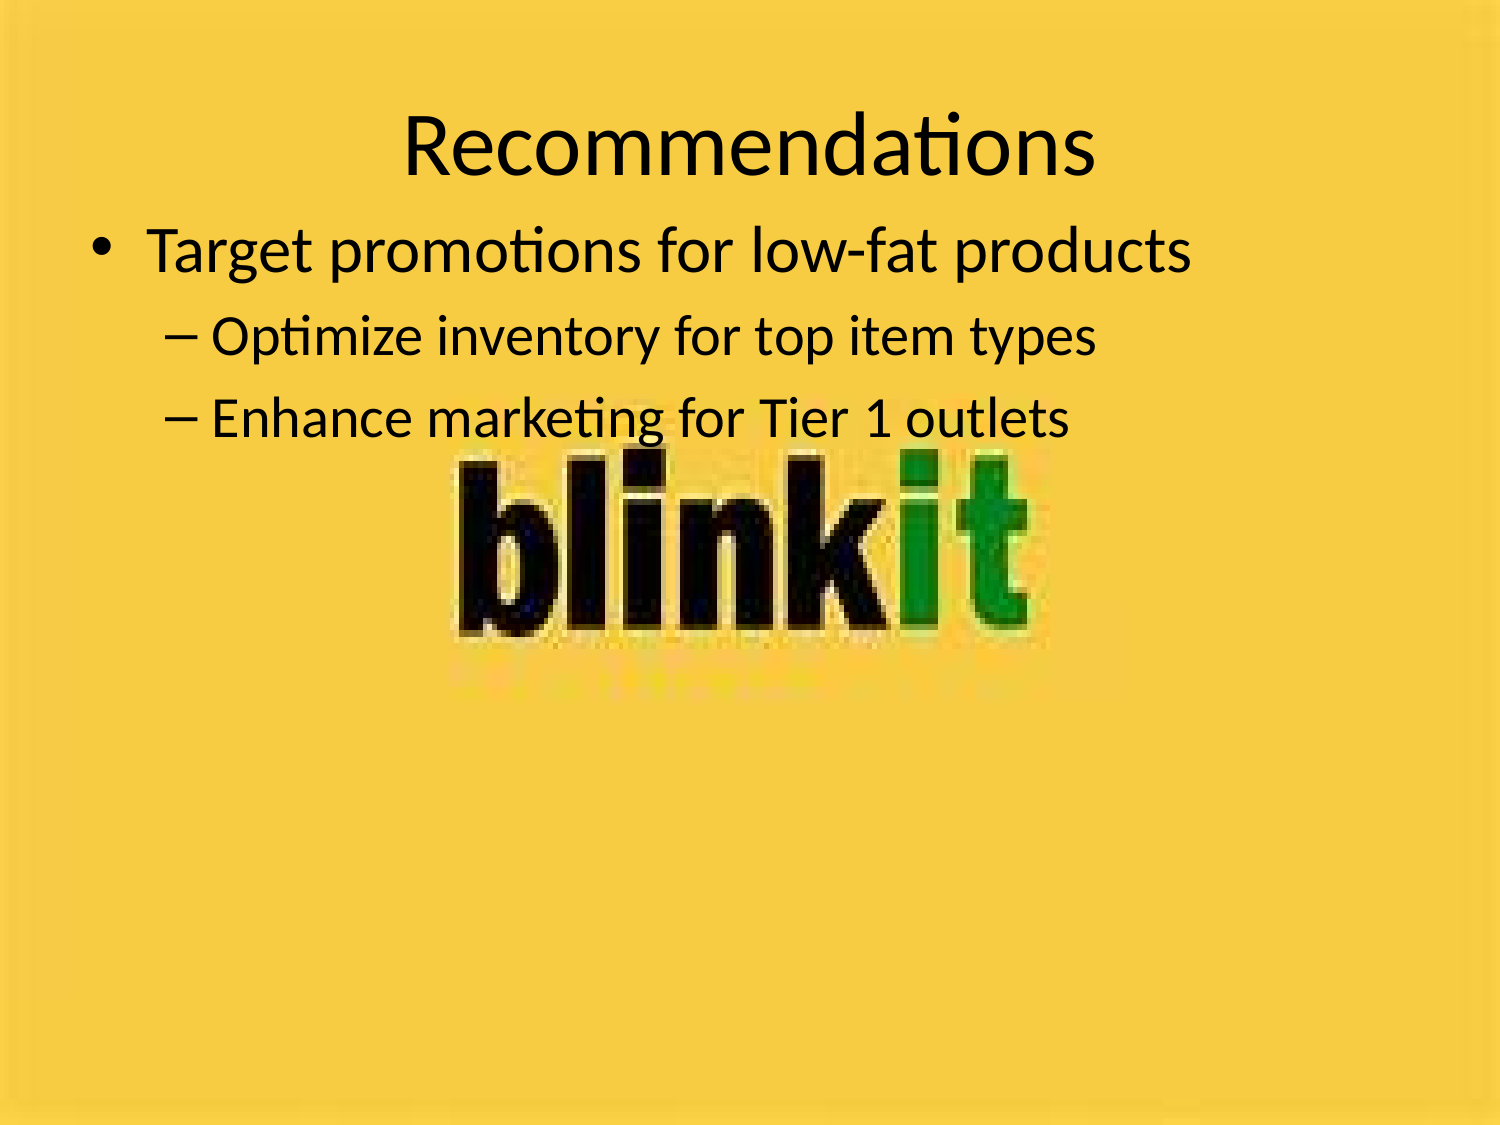

# Recommendations
Target promotions for low-fat products
Optimize inventory for top item types
Enhance marketing for Tier 1 outlets